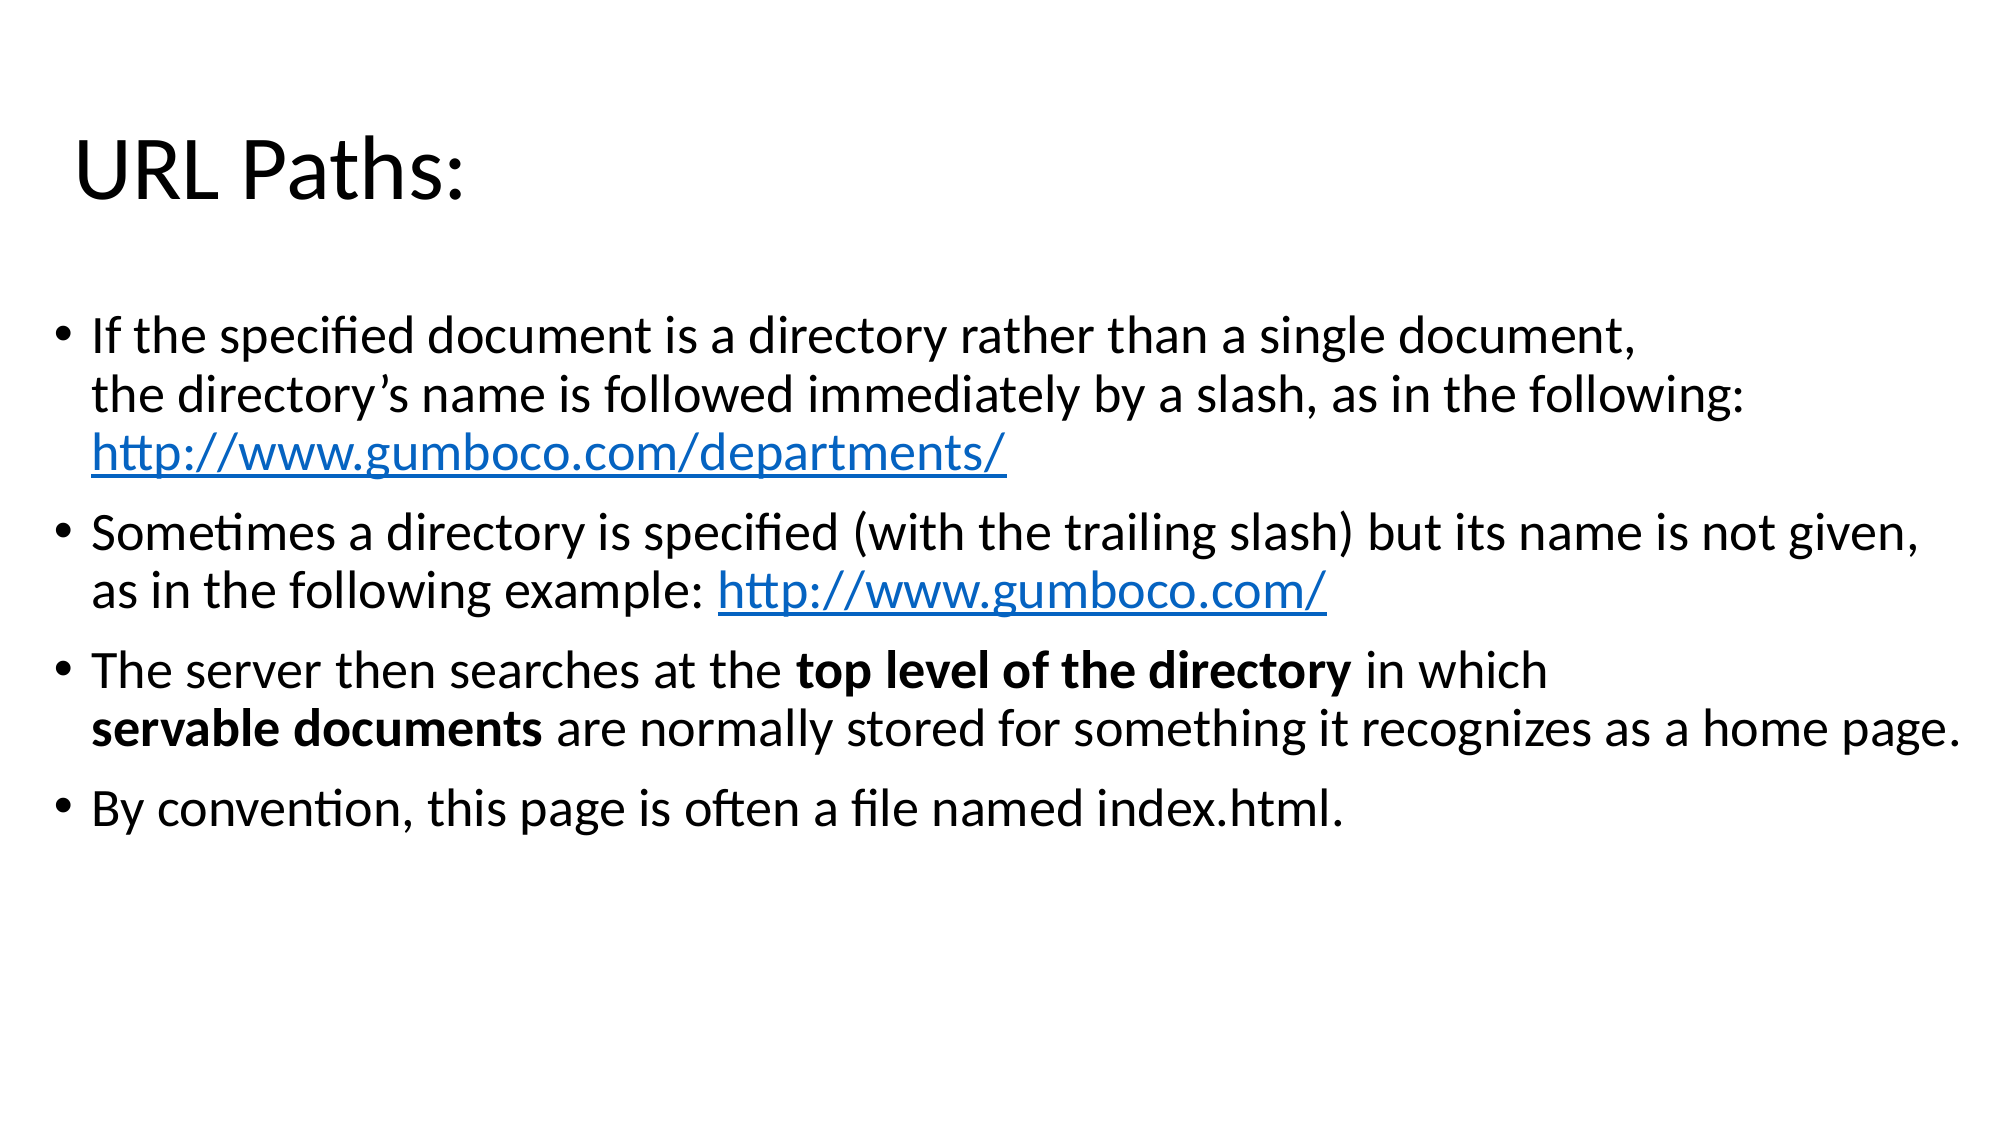

# URL Paths:
If the specified document is a directory rather than a single document, the directory’s name is followed immediately by a slash, as in the following: http://www.gumboco.com/departments/
Sometimes a directory is specified (with the trailing slash) but its name is not given, as in the following example: http://www.gumboco.com/
The server then searches at the top level of the directory in which servable documents are normally stored for something it recognizes as a home page.
By convention, this page is often a file named index.html.